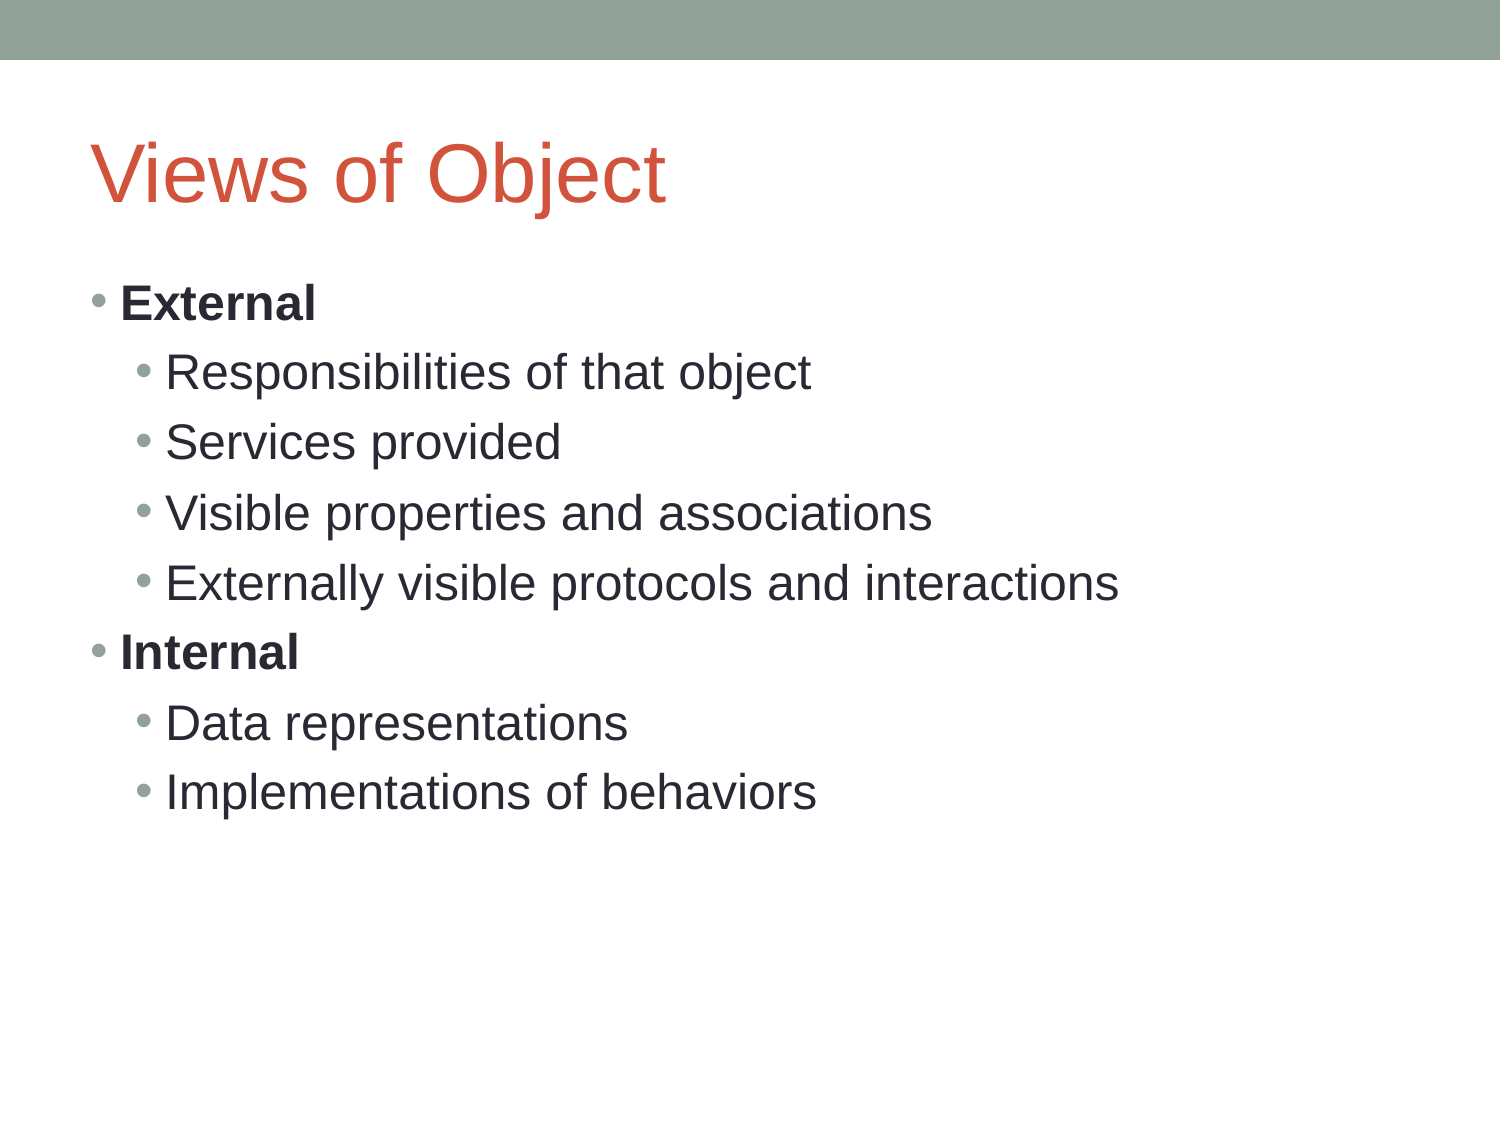

# Views of Object
External
Responsibilities of that object
Services provided
Visible properties and associations
Externally visible protocols and interactions
Internal
Data representations
Implementations of behaviors